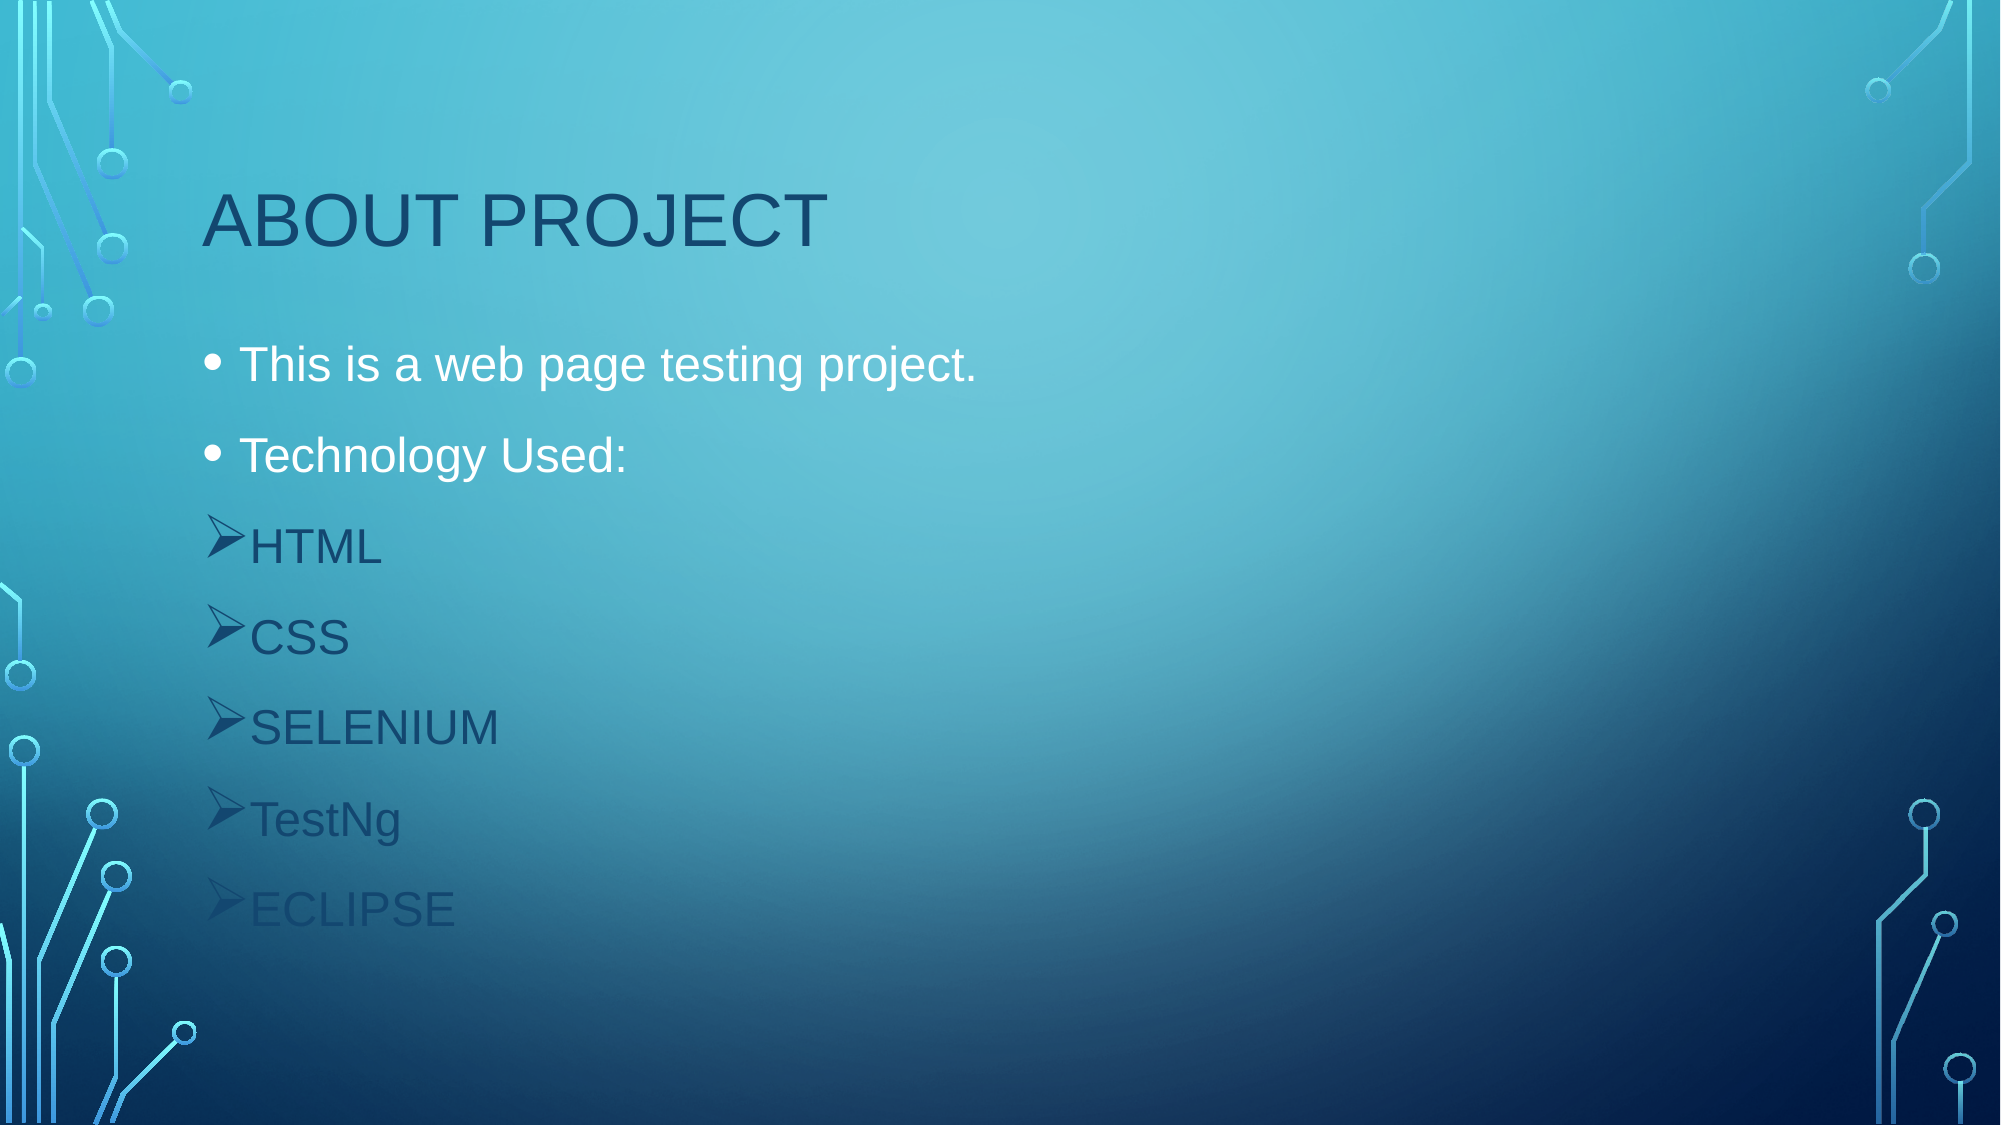

# ABOUT PROJECT
This is a web page testing project.
Technology Used:
HTML
CSS
SELENIUM
TestNg
ECLIPSE